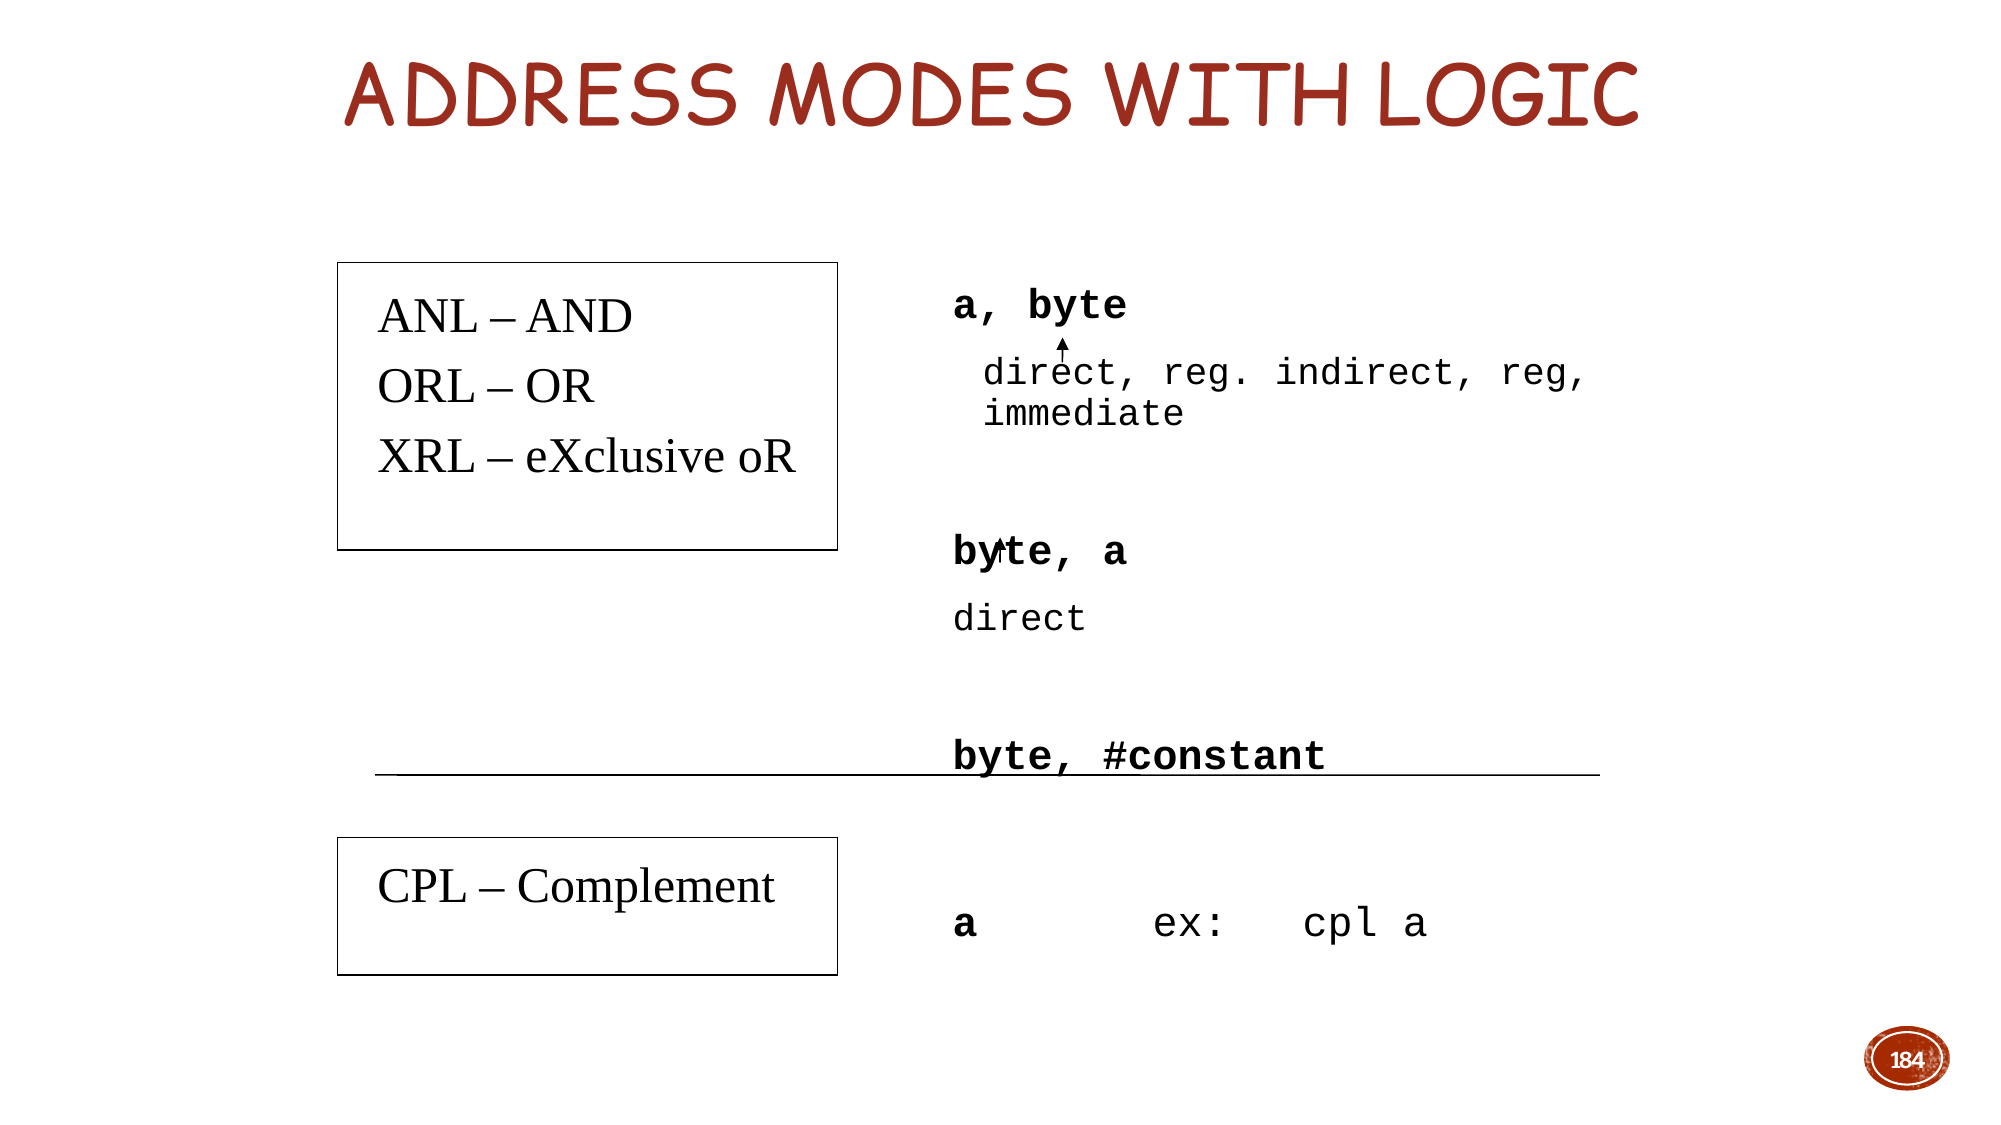

# Address Modes with Logic

ANL – AND
ORL – OR
XRL – eXclusive oR

CPL – Complement
a, byte
	direct, reg. indirect, reg, immediate

byte, a
direct

byte, #constant

a       ex:   cpl a

184